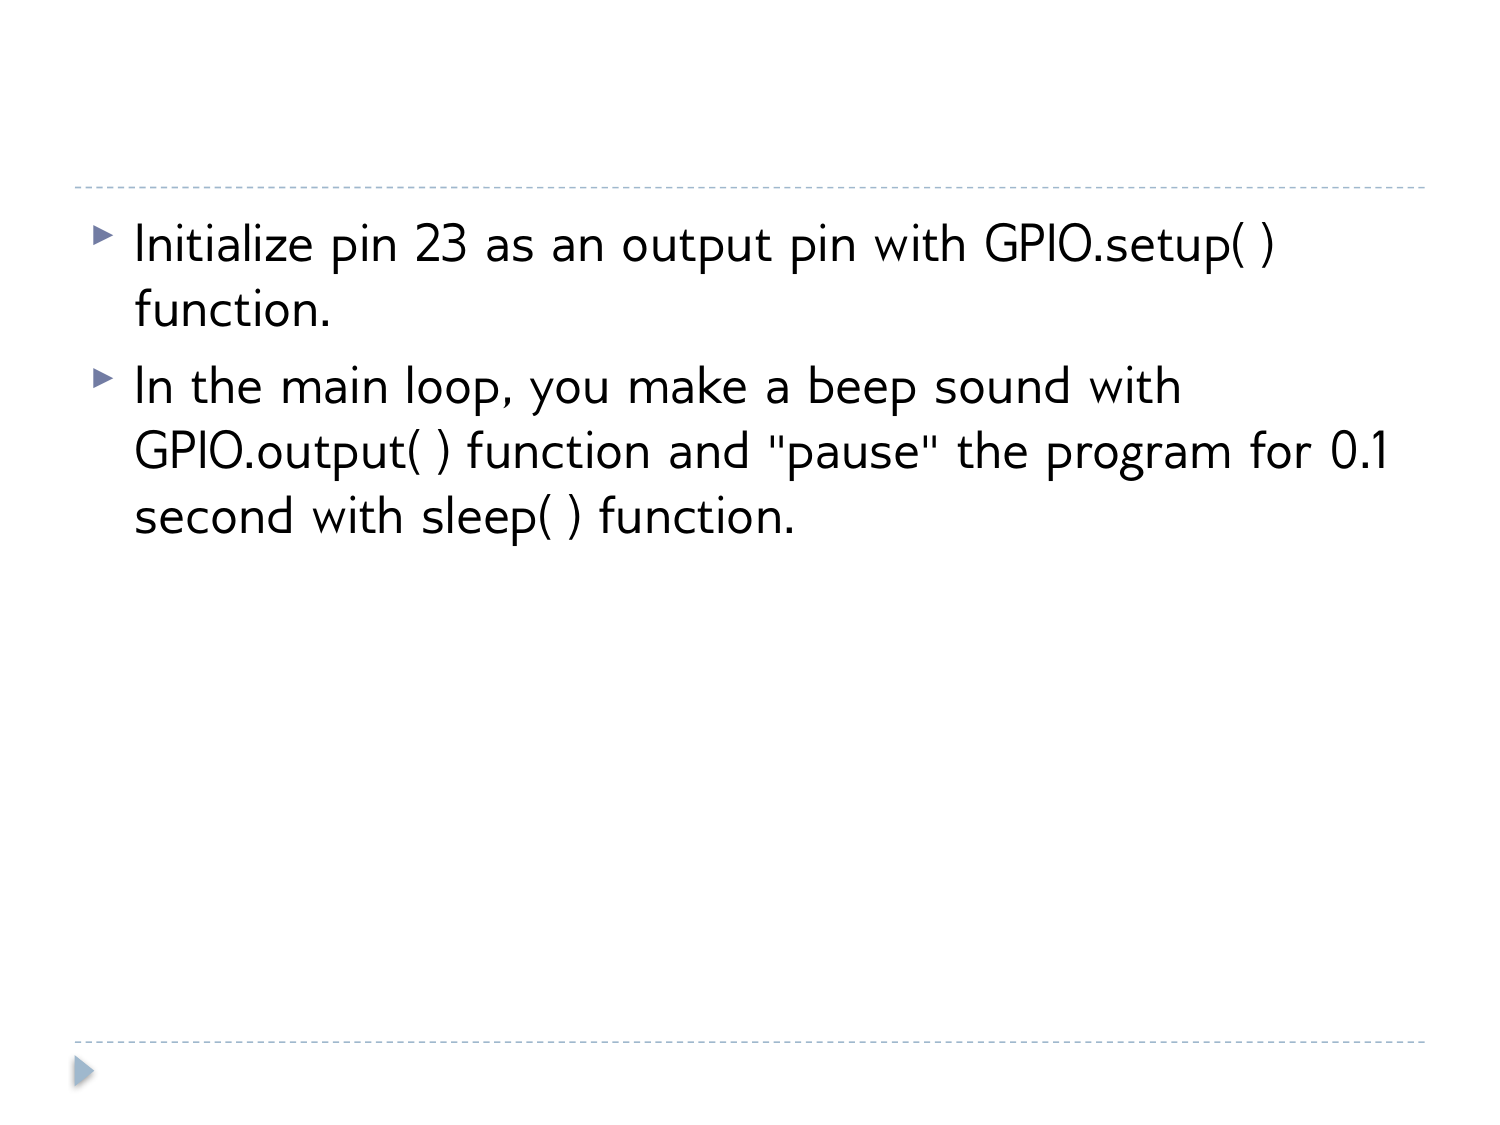

#
Initialize pin 23 as an output pin with GPIO.setup( ) function.
In the main loop, you make a beep sound with GPIO.output( ) function and "pause" the program for 0.1 second with sleep( ) function.